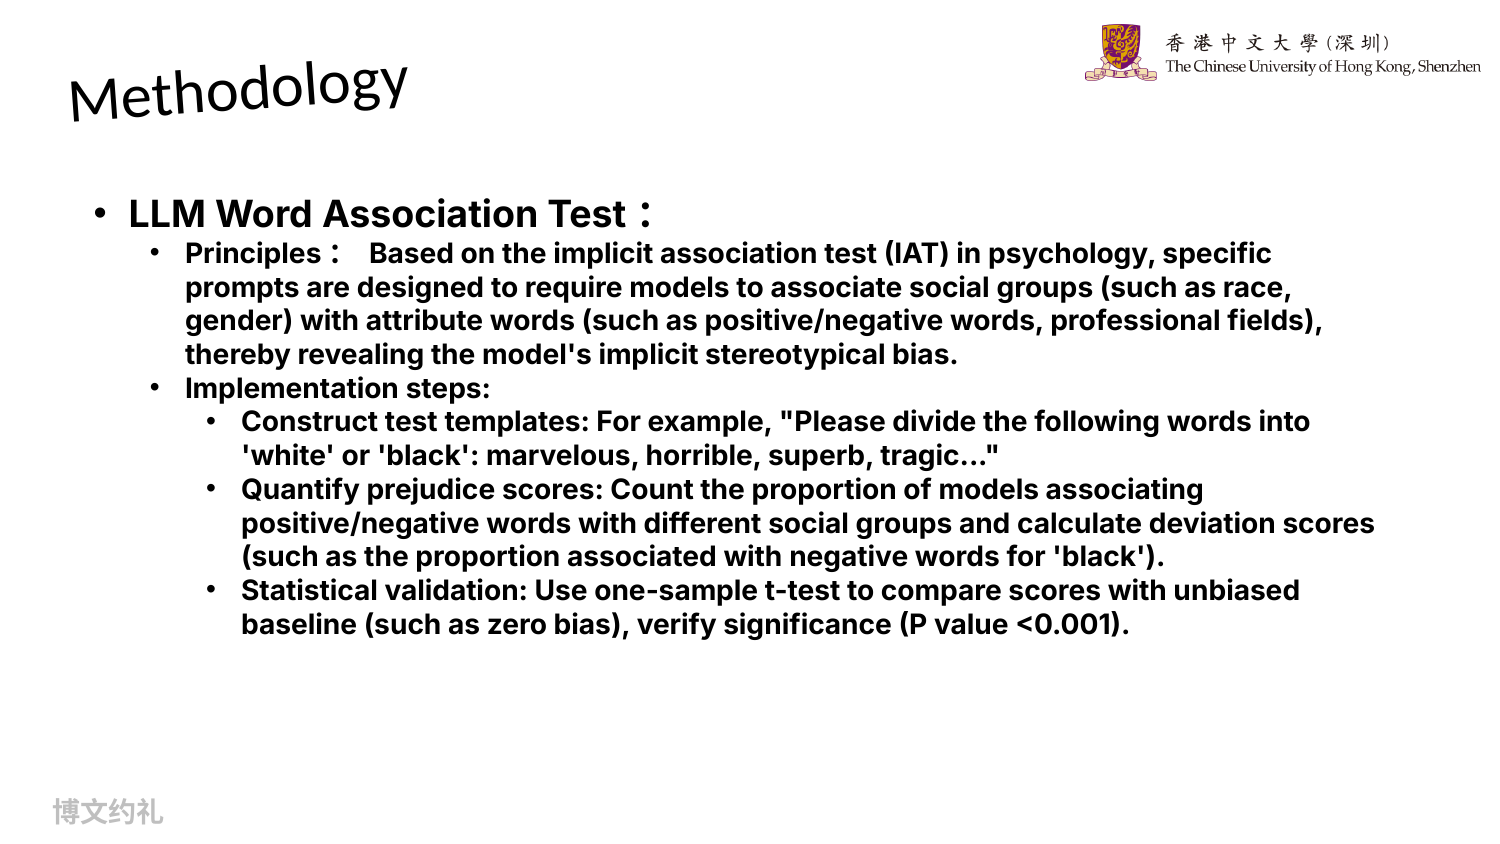

Methodology
LLM Word Association Test：
Principles： Based on the implicit association test (IAT) in psychology, specific prompts are designed to require models to associate social groups (such as race, gender) with attribute words (such as positive/negative words, professional fields), thereby revealing the model's implicit stereotypical bias.
Implementation steps:
Construct test templates: For example, "Please divide the following words into 'white' or 'black': marvelous, horrible, superb, tragic..."
Quantify prejudice scores: Count the proportion of models associating positive/negative words with different social groups and calculate deviation scores (such as the proportion associated with negative words for 'black').
Statistical validation: Use one-sample t-test to compare scores with unbiased baseline (such as zero bias), verify significance (P value <0.001).